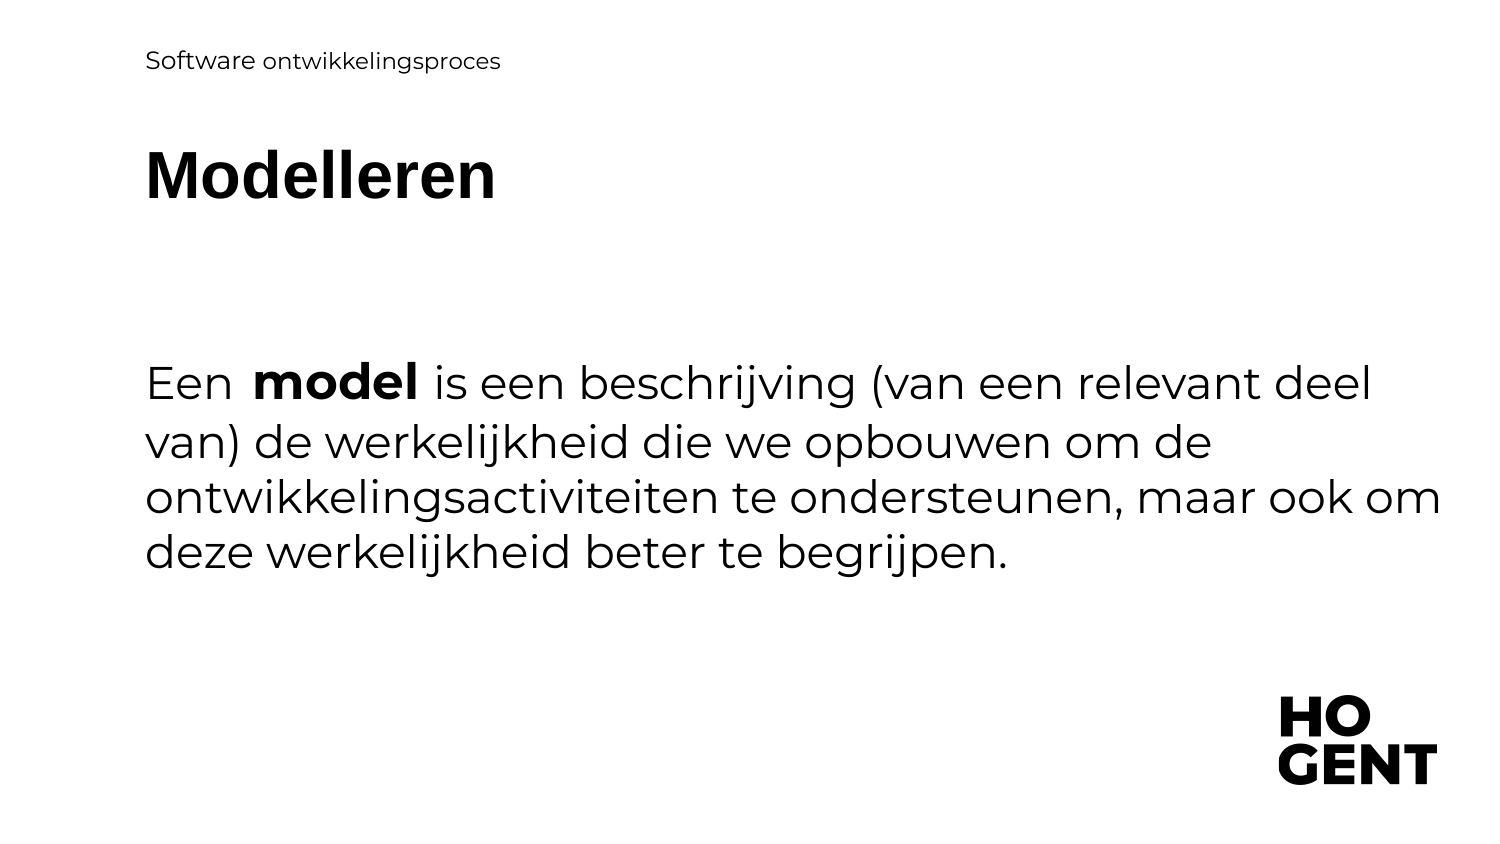

Software ontwikkelingsproces
# Modelleren
Een model is een beschrijving (van een relevant deel van) de werkelijkheid die we opbouwen om de ontwikkelingsactiviteiten te ondersteunen, maar ook om deze werkelijkheid beter te begrijpen.